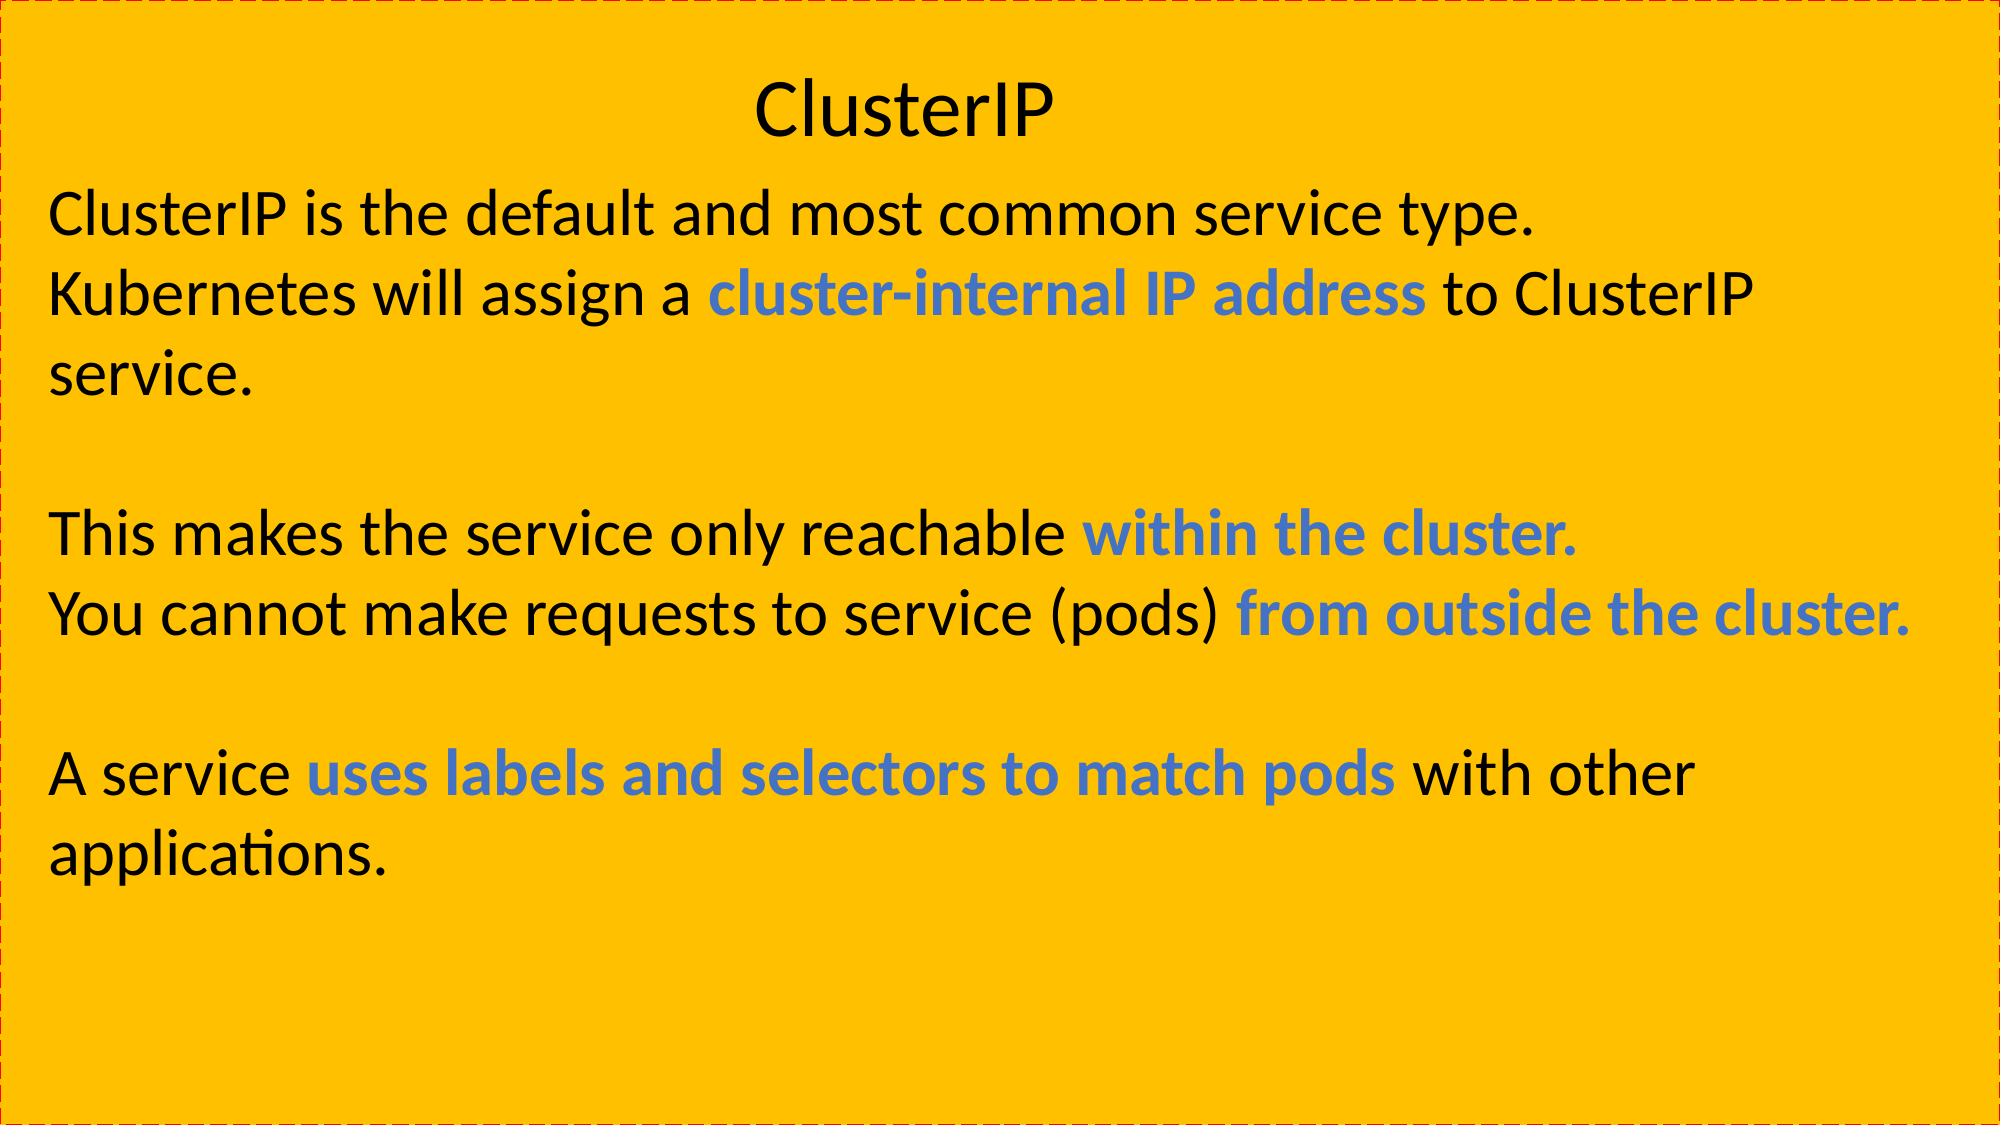

ClusterIP
ClusterIP is the default and most common service type.
Kubernetes will assign a cluster-internal IP address to ClusterIP service.

This makes the service only reachable within the cluster.
You cannot make requests to service (pods) from outside the cluster.

A service uses labels and selectors to match pods with other applications.